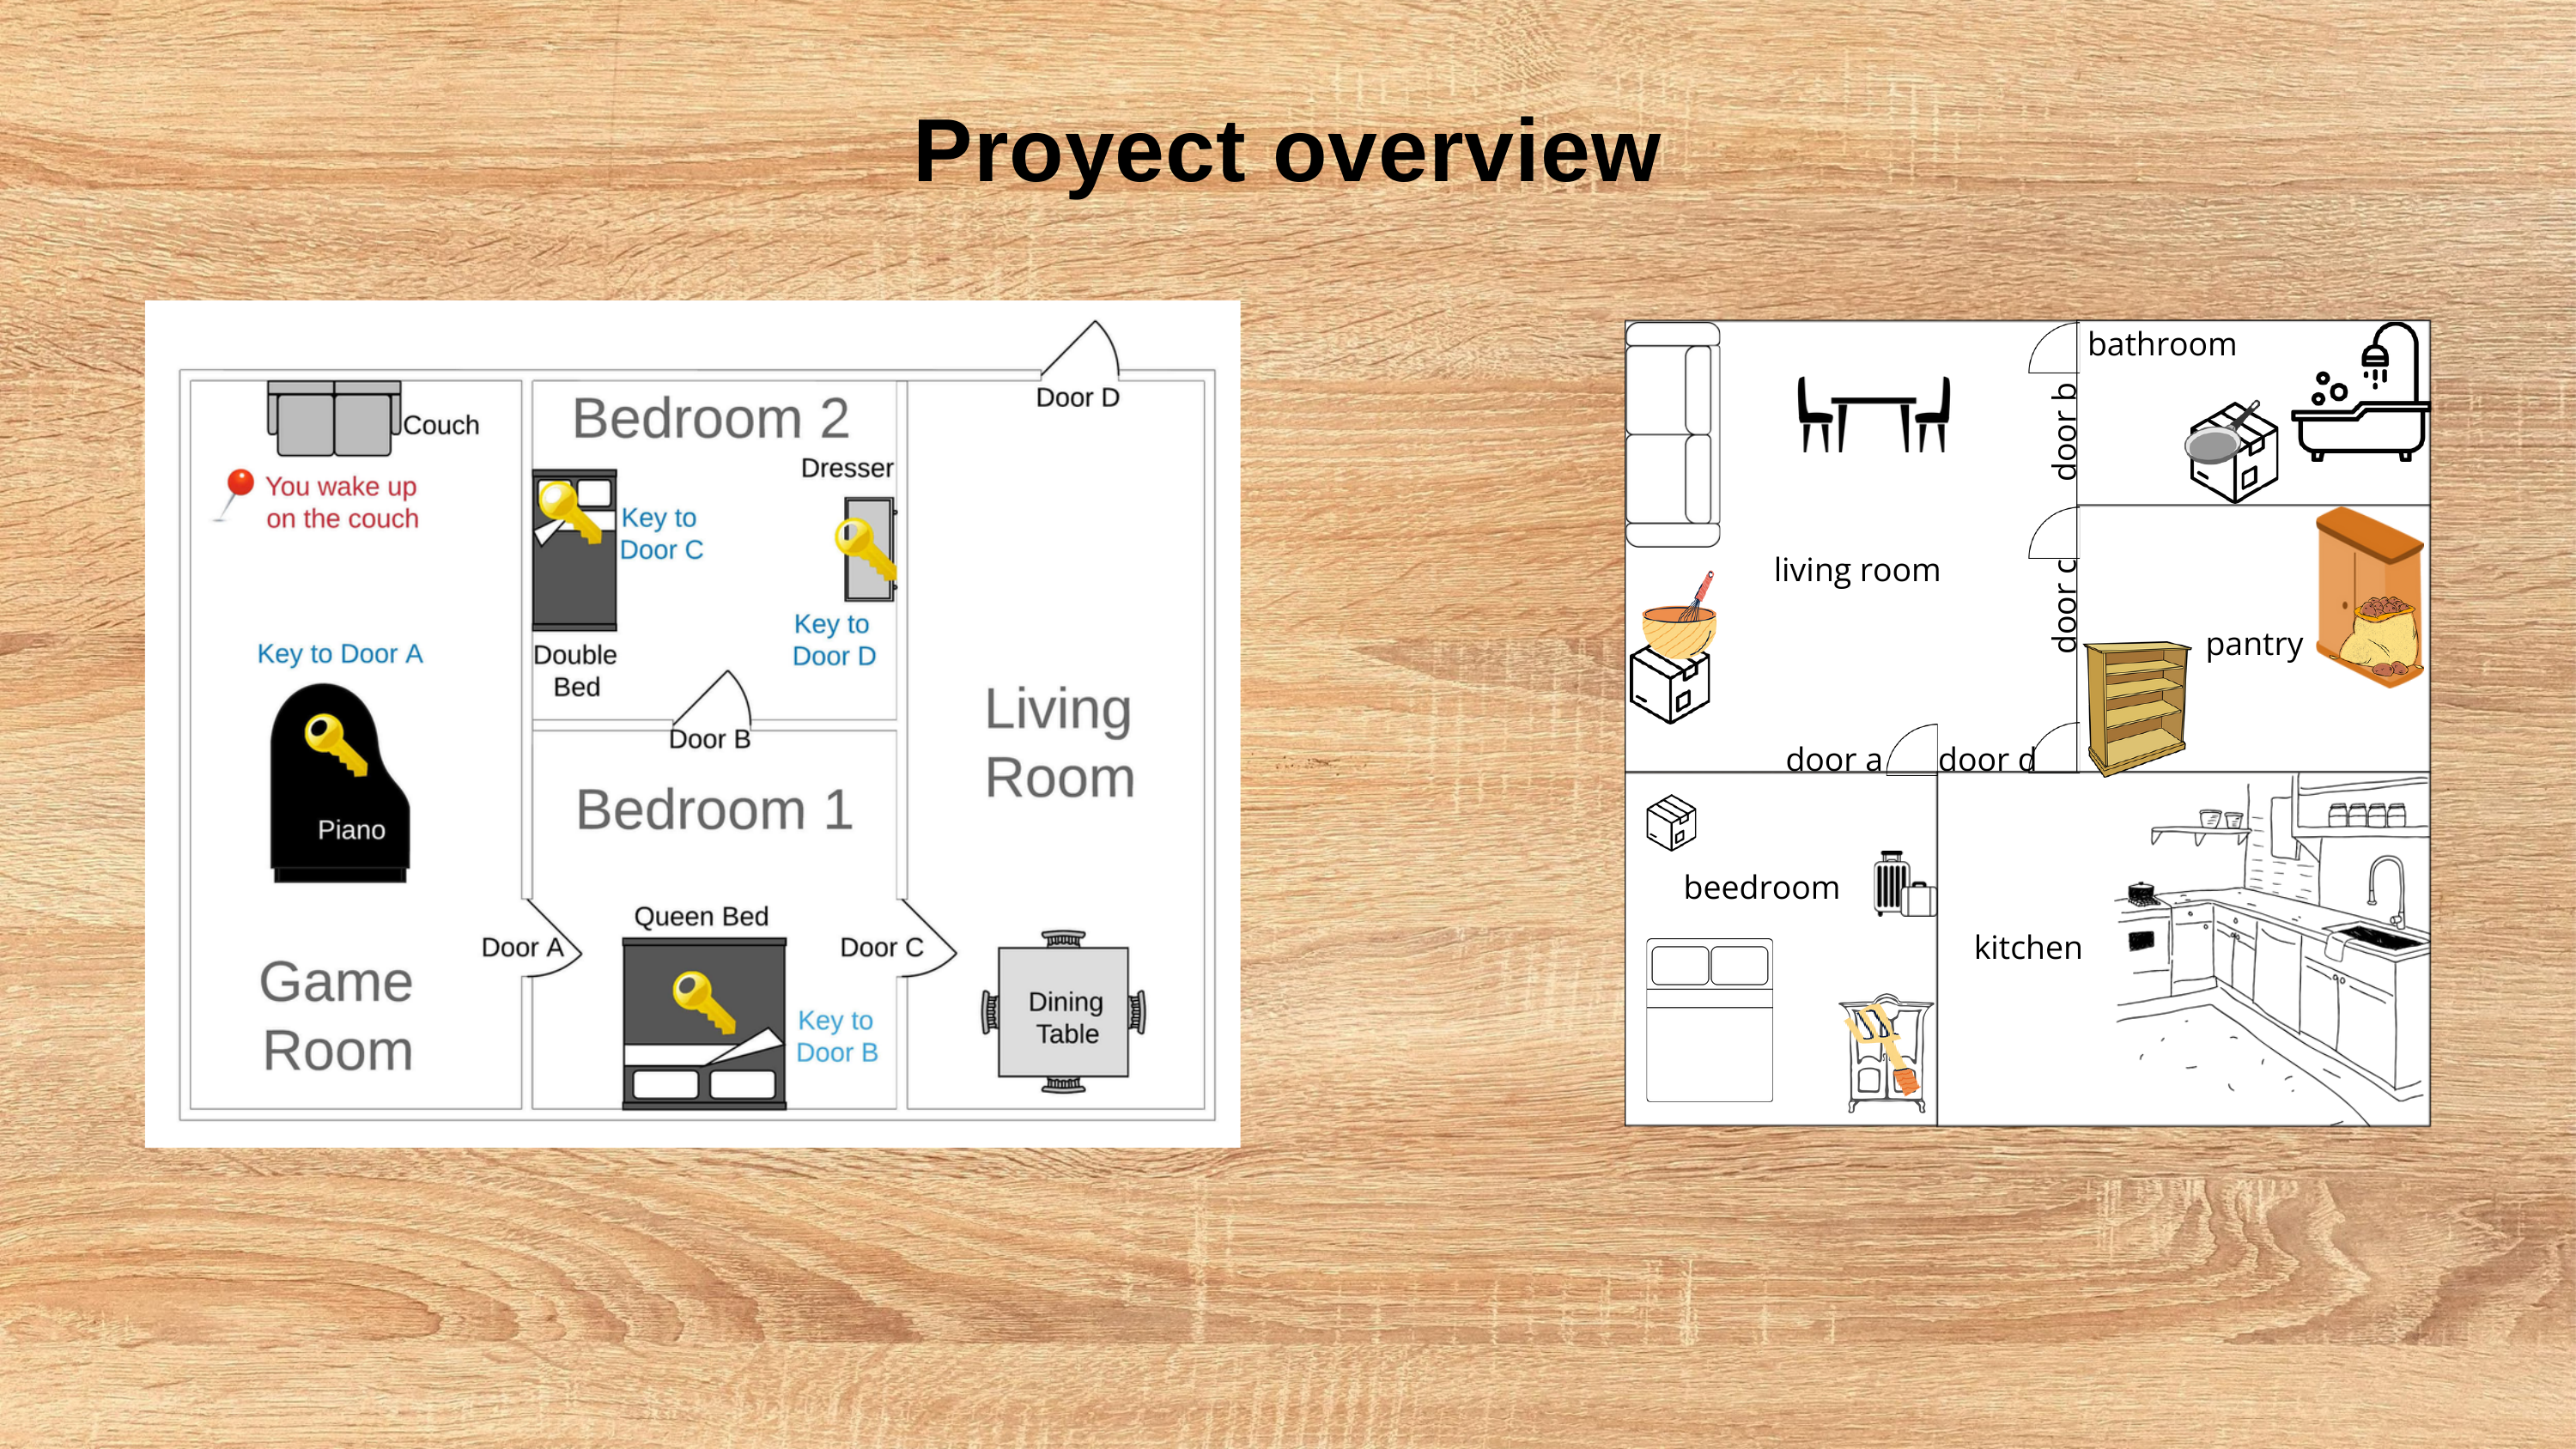

Proyect overview

bathroom

door b

living room

door c

pantry

door a
door d

beedroom
kitchen